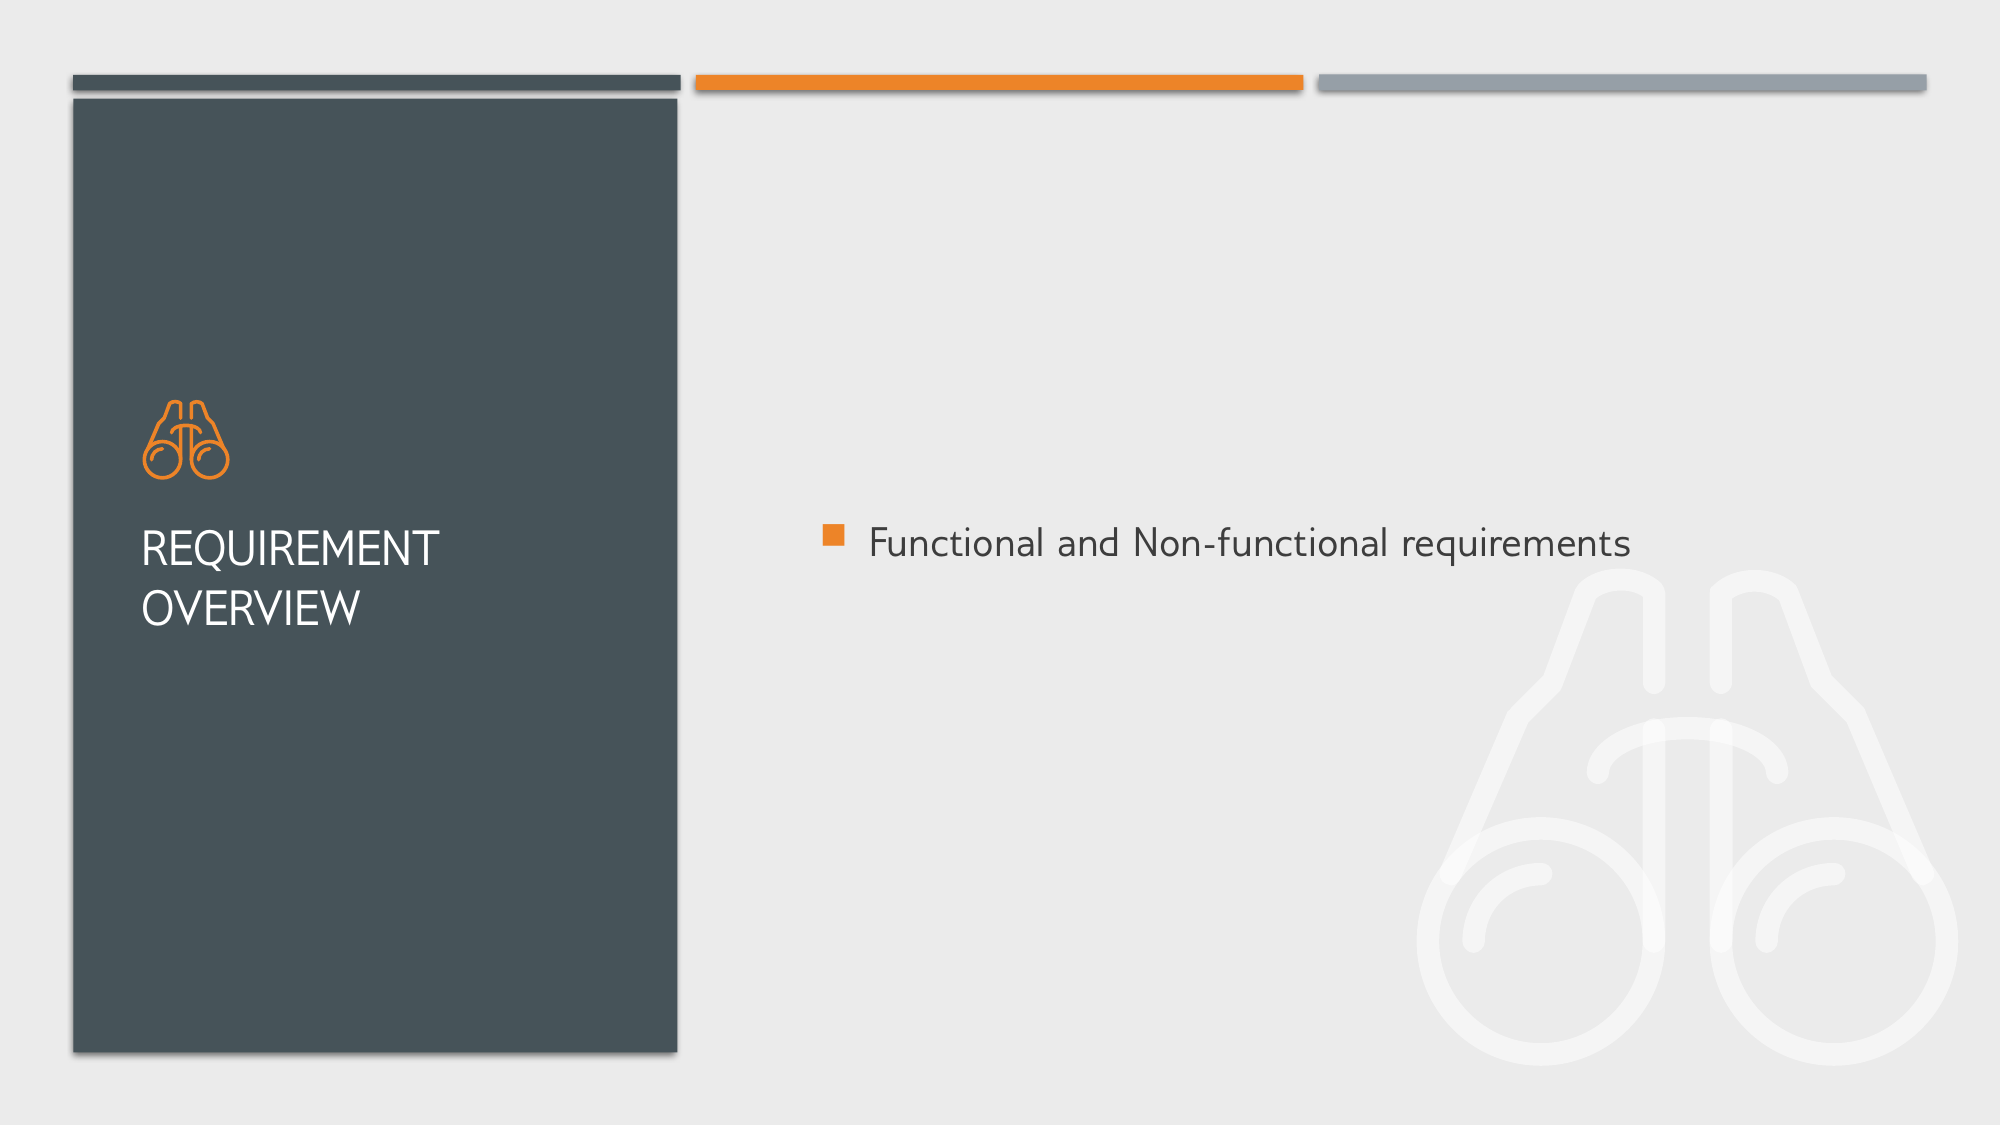

Functional and Non-functional requirements

# REQUIREMENT Overview